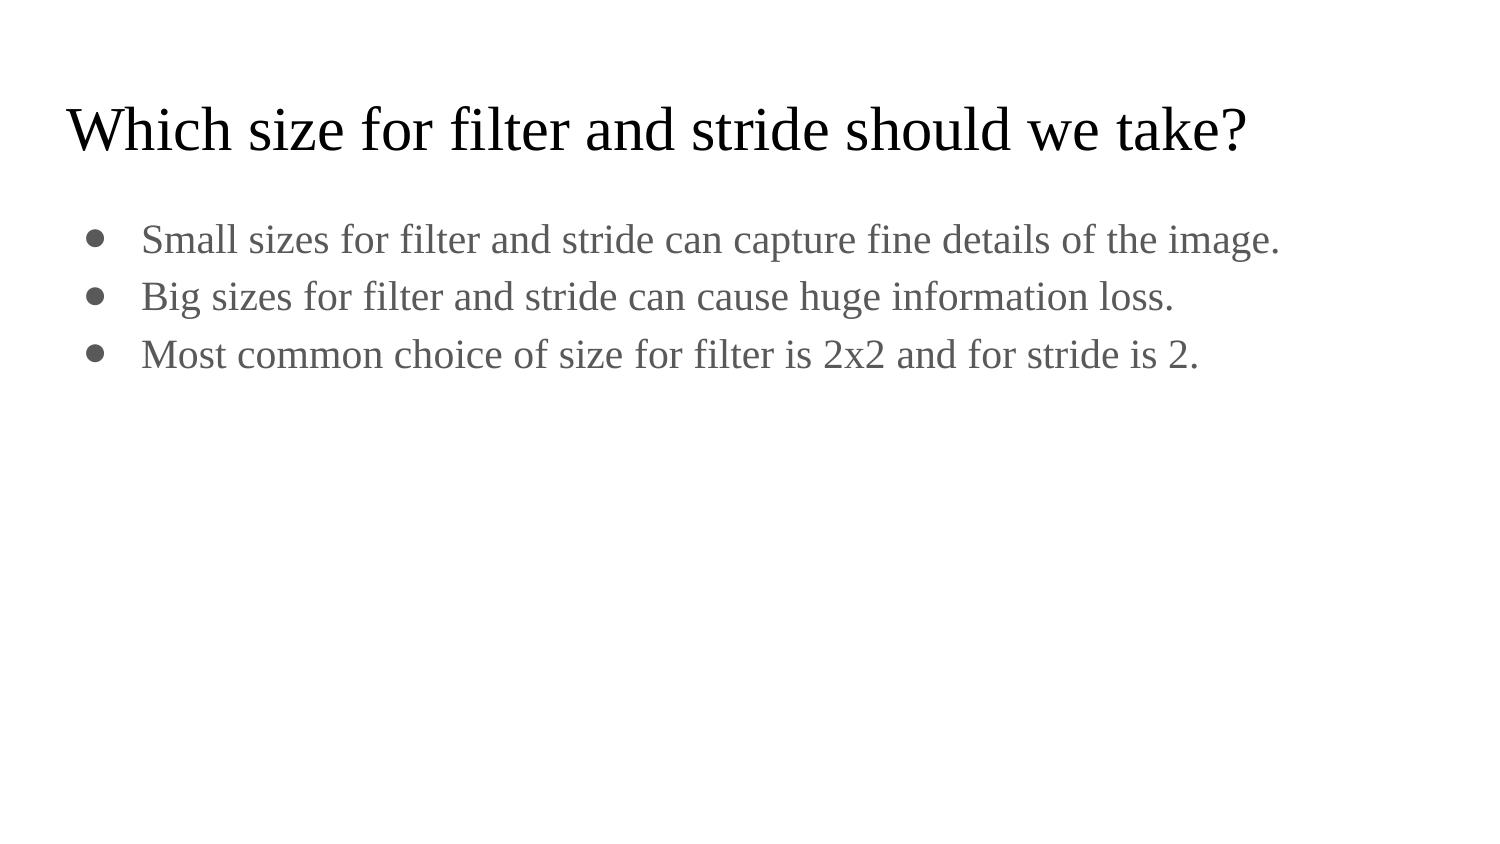

# Which size for filter and stride should we take?
Small sizes for filter and stride can capture fine details of the image.
Big sizes for filter and stride can cause huge information loss.
Most common choice of size for filter is 2x2 and for stride is 2.